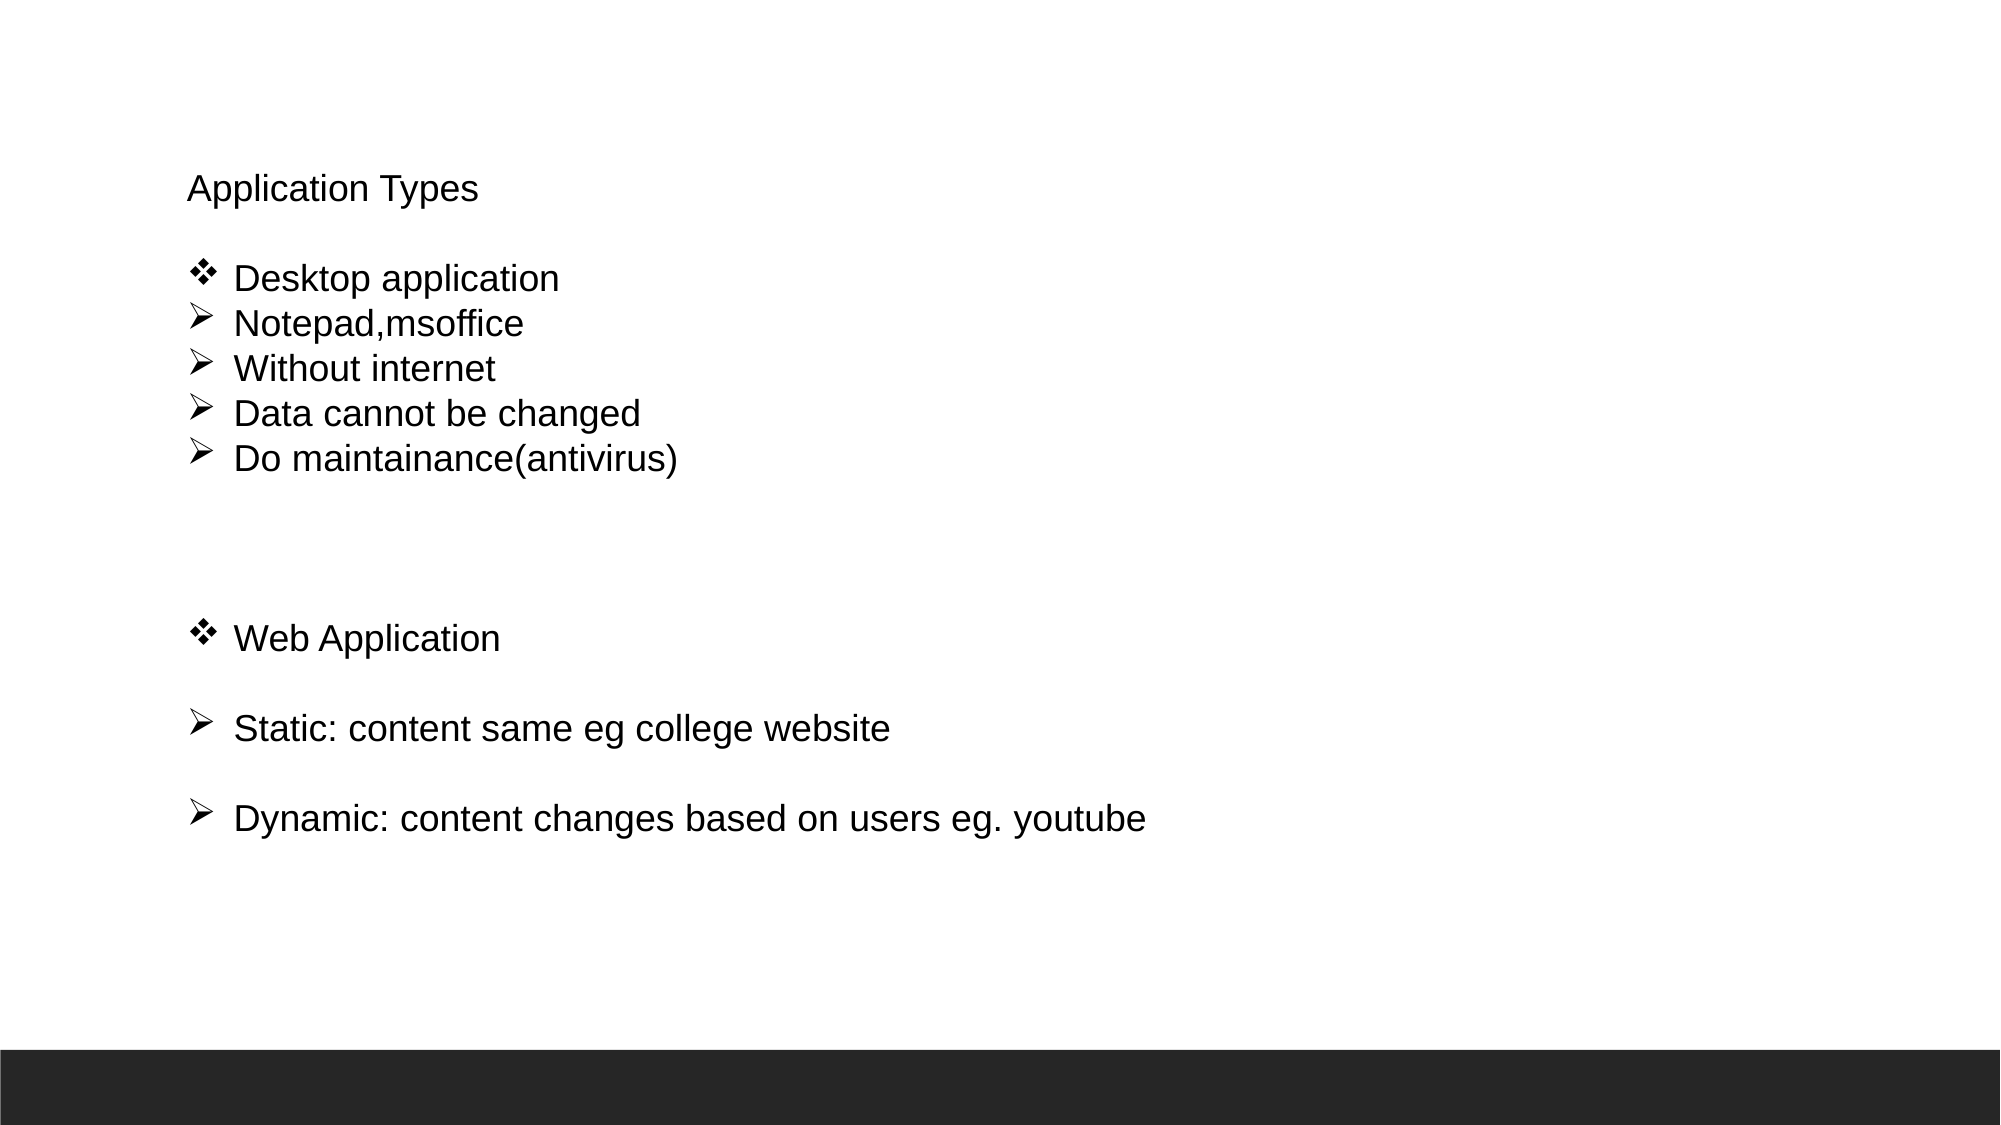

Application Types

Desktop application
Notepad,msoffice
Without internet
Data cannot be changed
Do maintainance(antivirus)

Web Application

Static: content same eg college website

Dynamic: content changes based on users eg. youtube